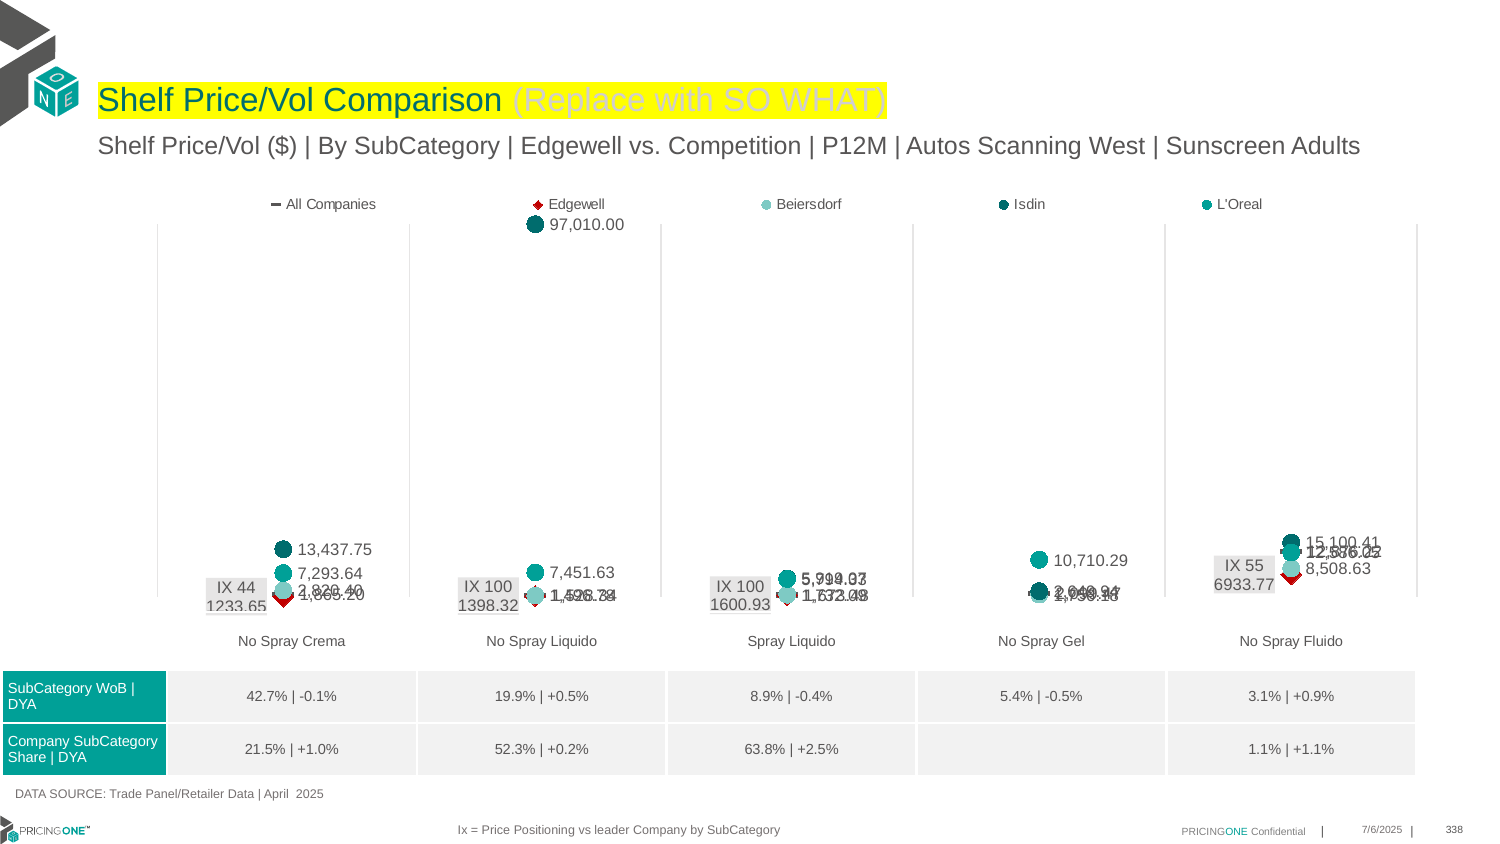

# Shelf Price/Vol Comparison (Replace with SO WHAT)
Shelf Price/Vol ($) | By SubCategory | Edgewell vs. Competition | P12M | Autos Scanning West | Sunscreen Adults

### Chart

| Category | All Companies | Edgewell | Beiersdorf | Isdin | L'Oreal |
|---|---|---|---|---|---|
| IX 44 | 1865.2 | 1233.65 | 2820.4 | 13437.75 | 7293.64 |
| IX 100 | 1528.34 | 1398.32 | 1496.78 | 97010.0 | 7451.63 |
| IX 100 | 1673.48 | 1600.93 | 1732.09 | 5919.07 | 5794.33 |
| None | 2099.47 | None | 1756.18 | 2649.94 | 10710.29 |
| IX 55 | 12876.22 | 6933.77 | 8508.63 | 15100.41 | 12586.05 |
|  | No Spray Crema | No Spray Liquido | Spray Liquido | No Spray Gel | No Spray Fluido |
| --- | --- | --- | --- | --- | --- |
| SubCategory WoB | DYA | 42.7% | -0.1% | 19.9% | +0.5% | 8.9% | -0.4% | 5.4% | -0.5% | 3.1% | +0.9% |
| Company SubCategory Share | DYA | 21.5% | +1.0% | 52.3% | +0.2% | 63.8% | +2.5% |  | 1.1% | +1.1% |
DATA SOURCE: Trade Panel/Retailer Data | April  2025
Ix = Price Positioning vs leader Company by SubCategory
7/6/2025
338